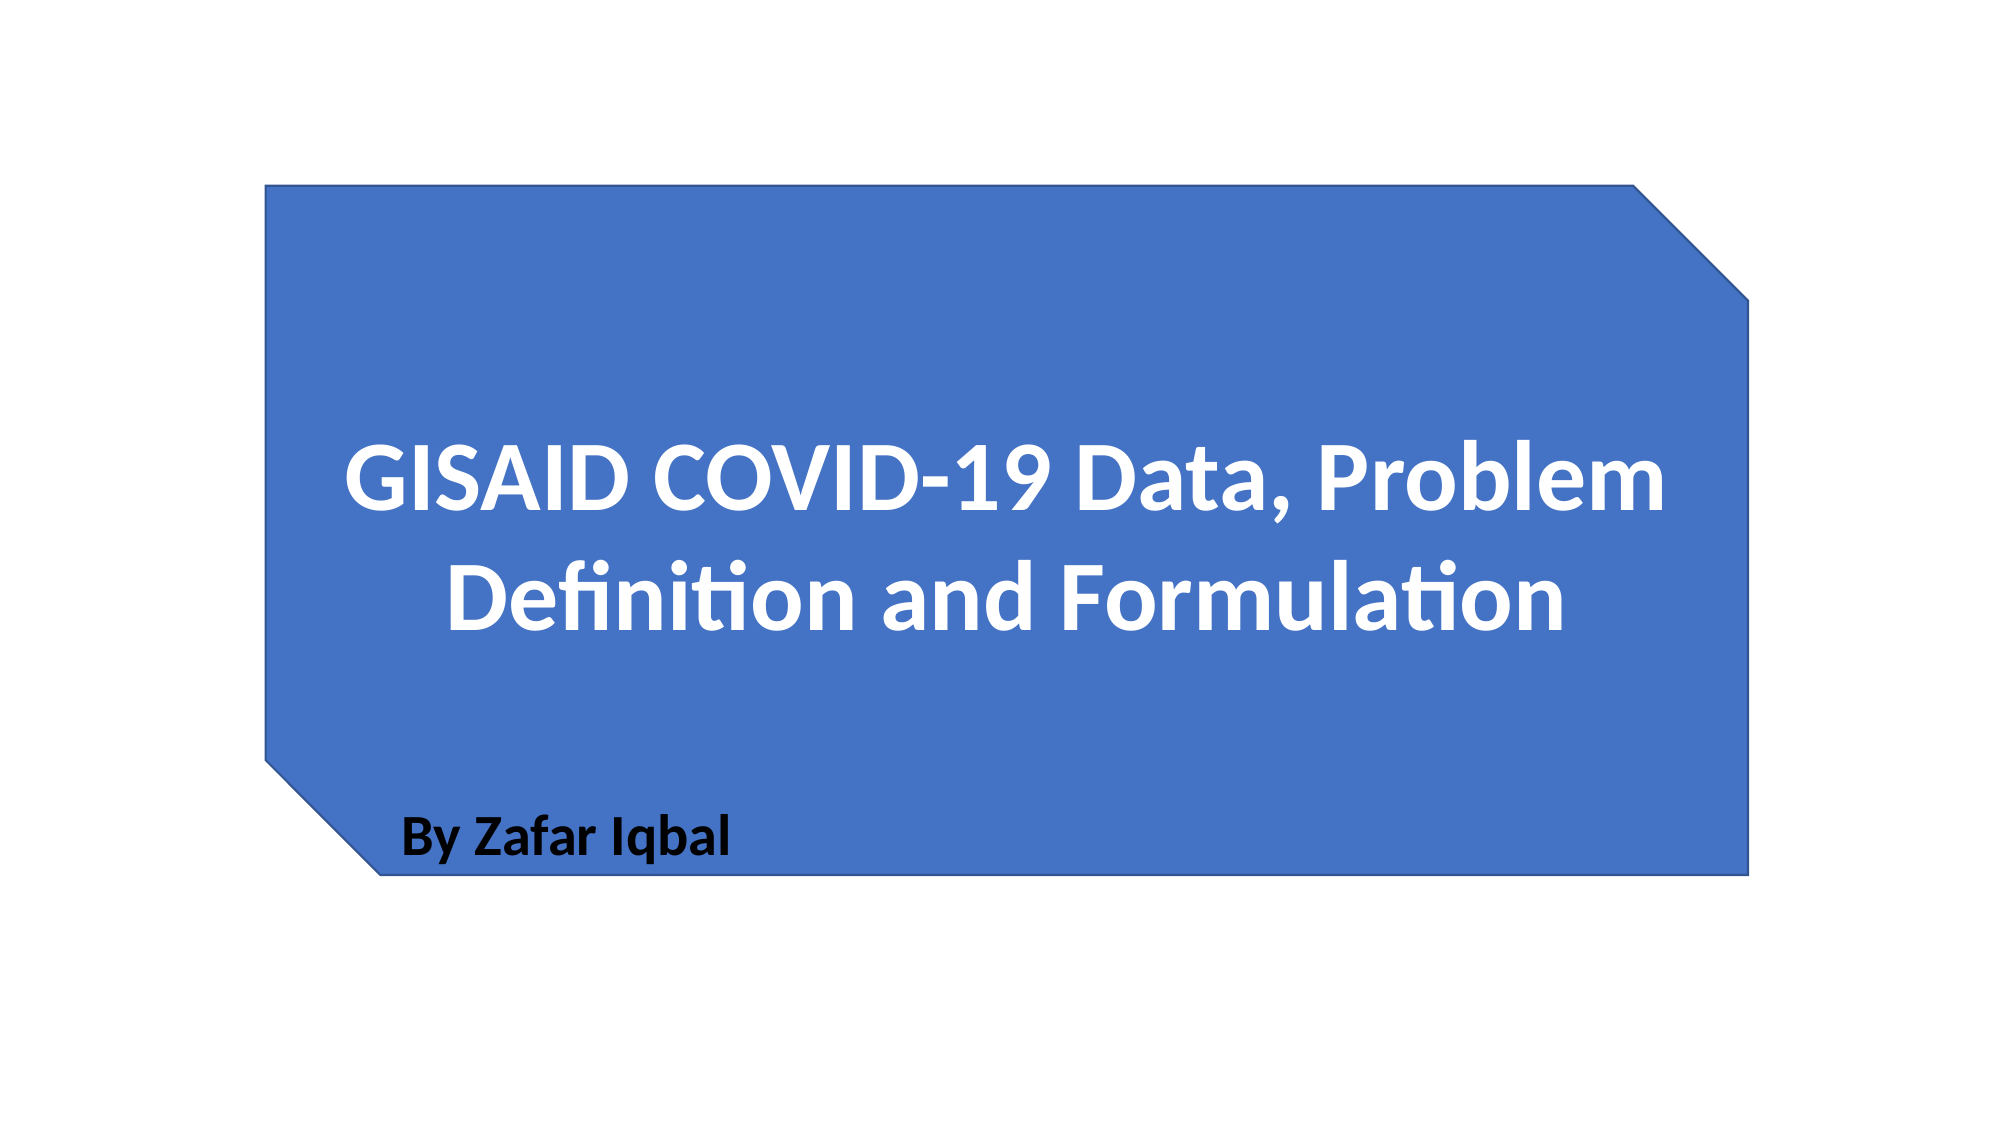

GISAID COVID-19 Data, Problem Definition and Formulation
By Zafar Iqbal